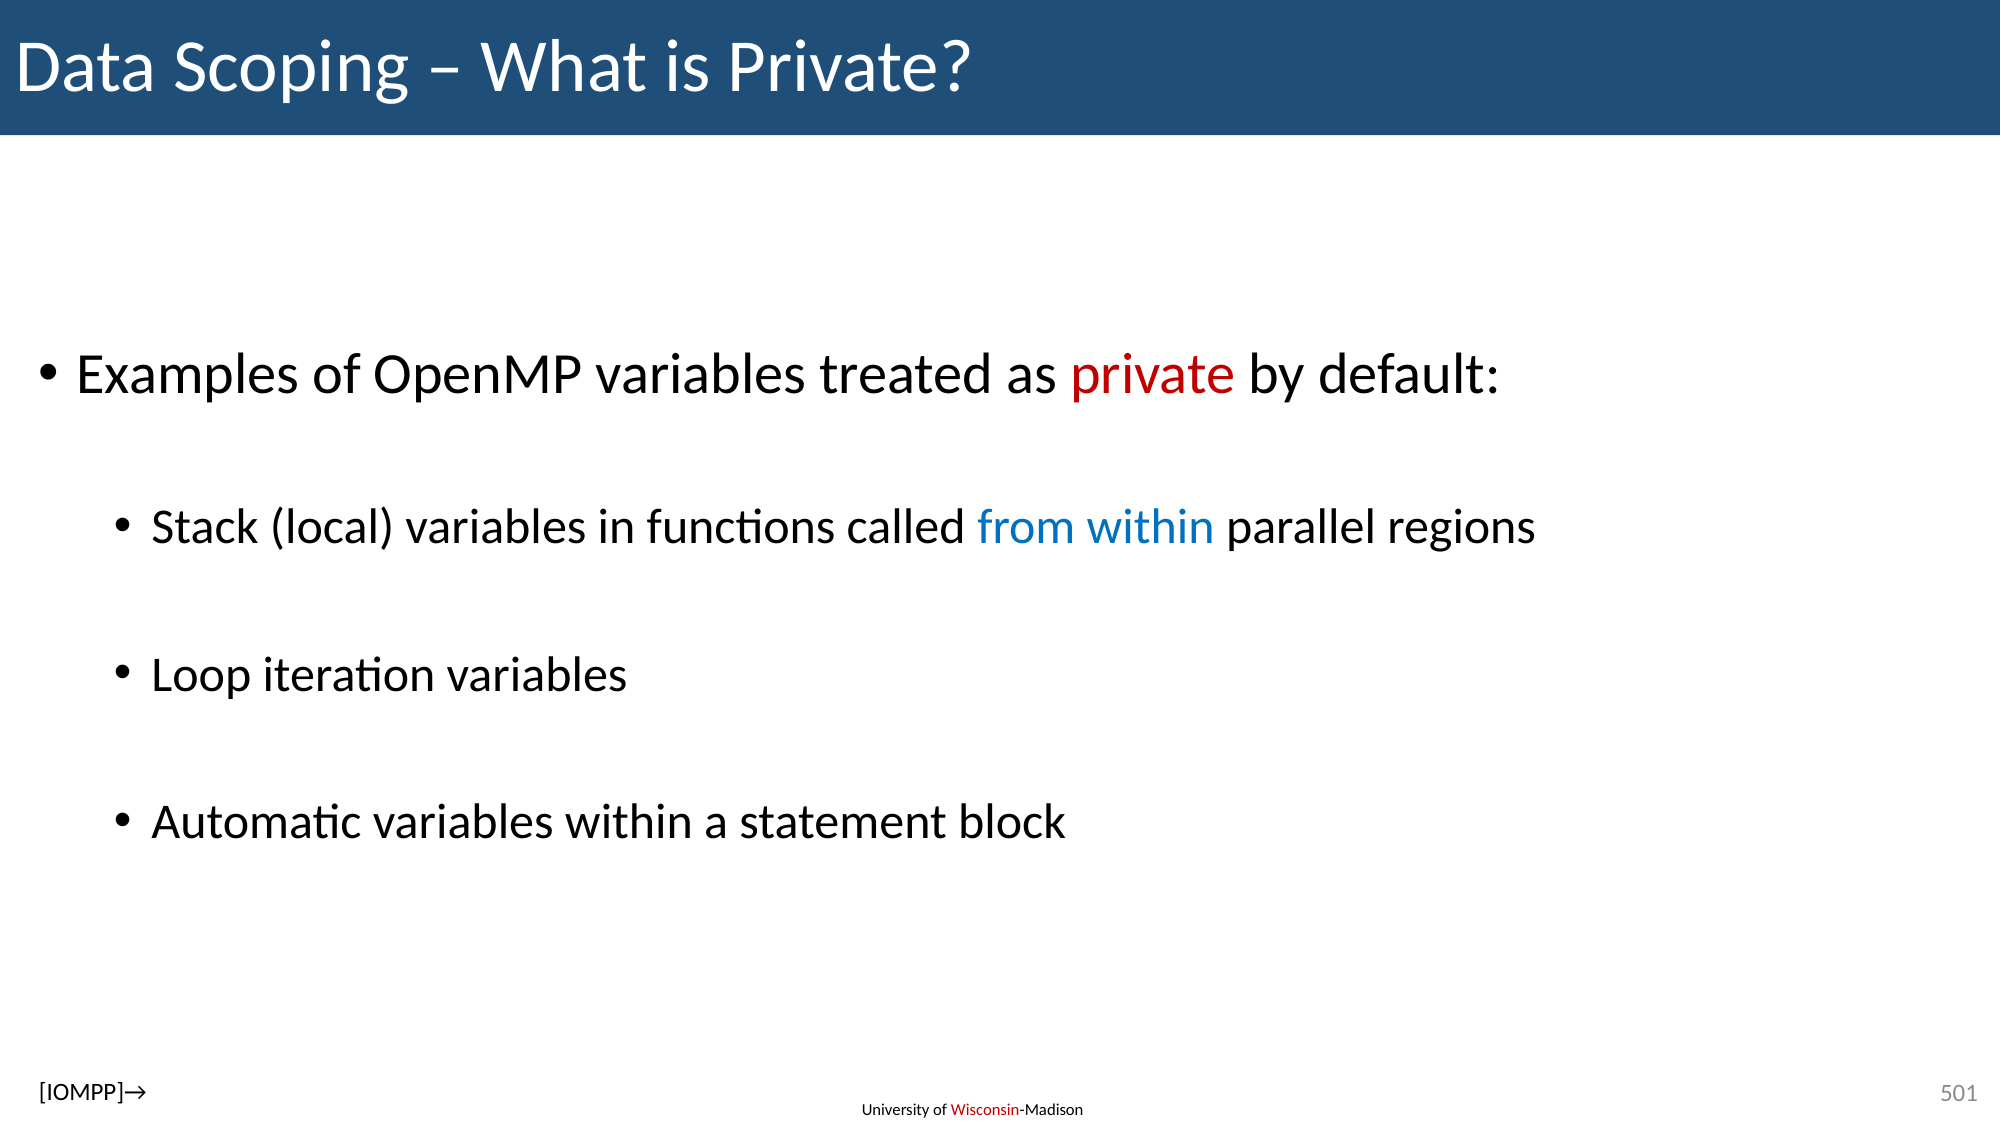

# Data Scoping – What is Private?

Examples of OpenMP variables treated as private by default:

Stack (local) variables in functions called from within parallel regions

Loop iteration variables

Automatic variables within a statement block

[IOMPP]→
501